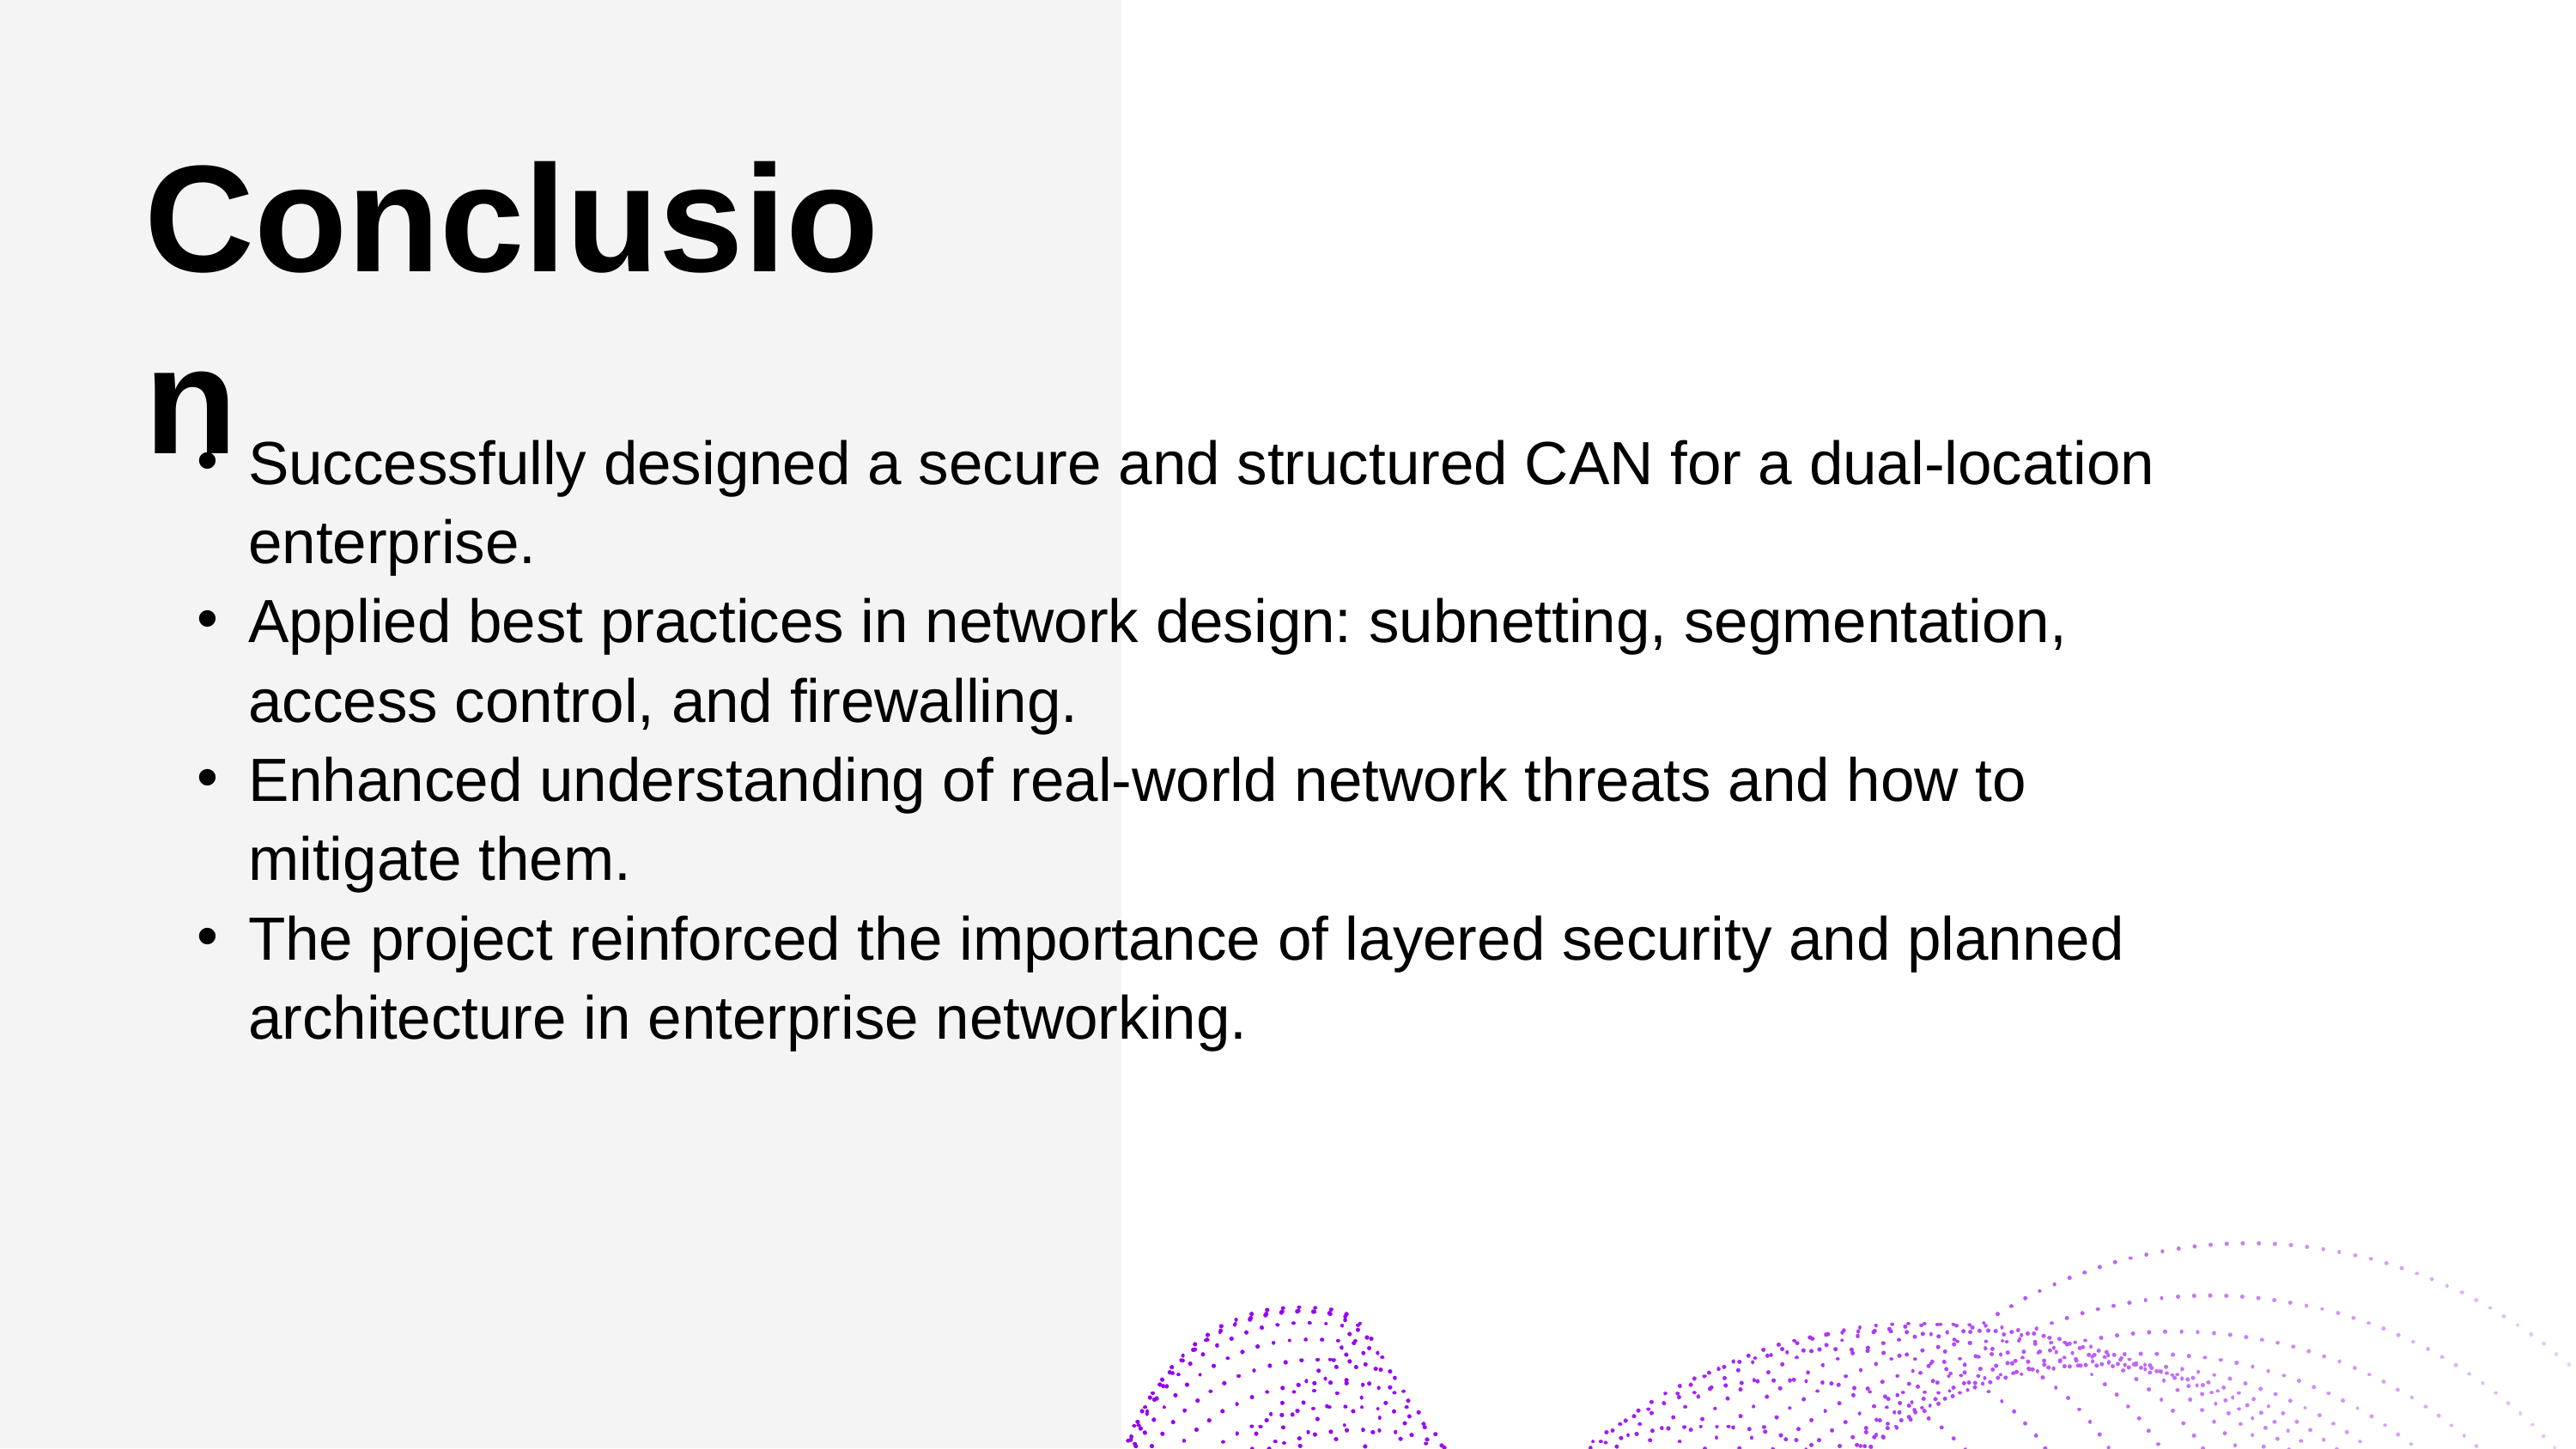

Conclusion
Successfully designed a secure and structured CAN for a dual-location enterprise.
Applied best practices in network design: subnetting, segmentation, access control, and firewalling.
Enhanced understanding of real-world network threats and how to mitigate them.
The project reinforced the importance of layered security and planned architecture in enterprise networking.